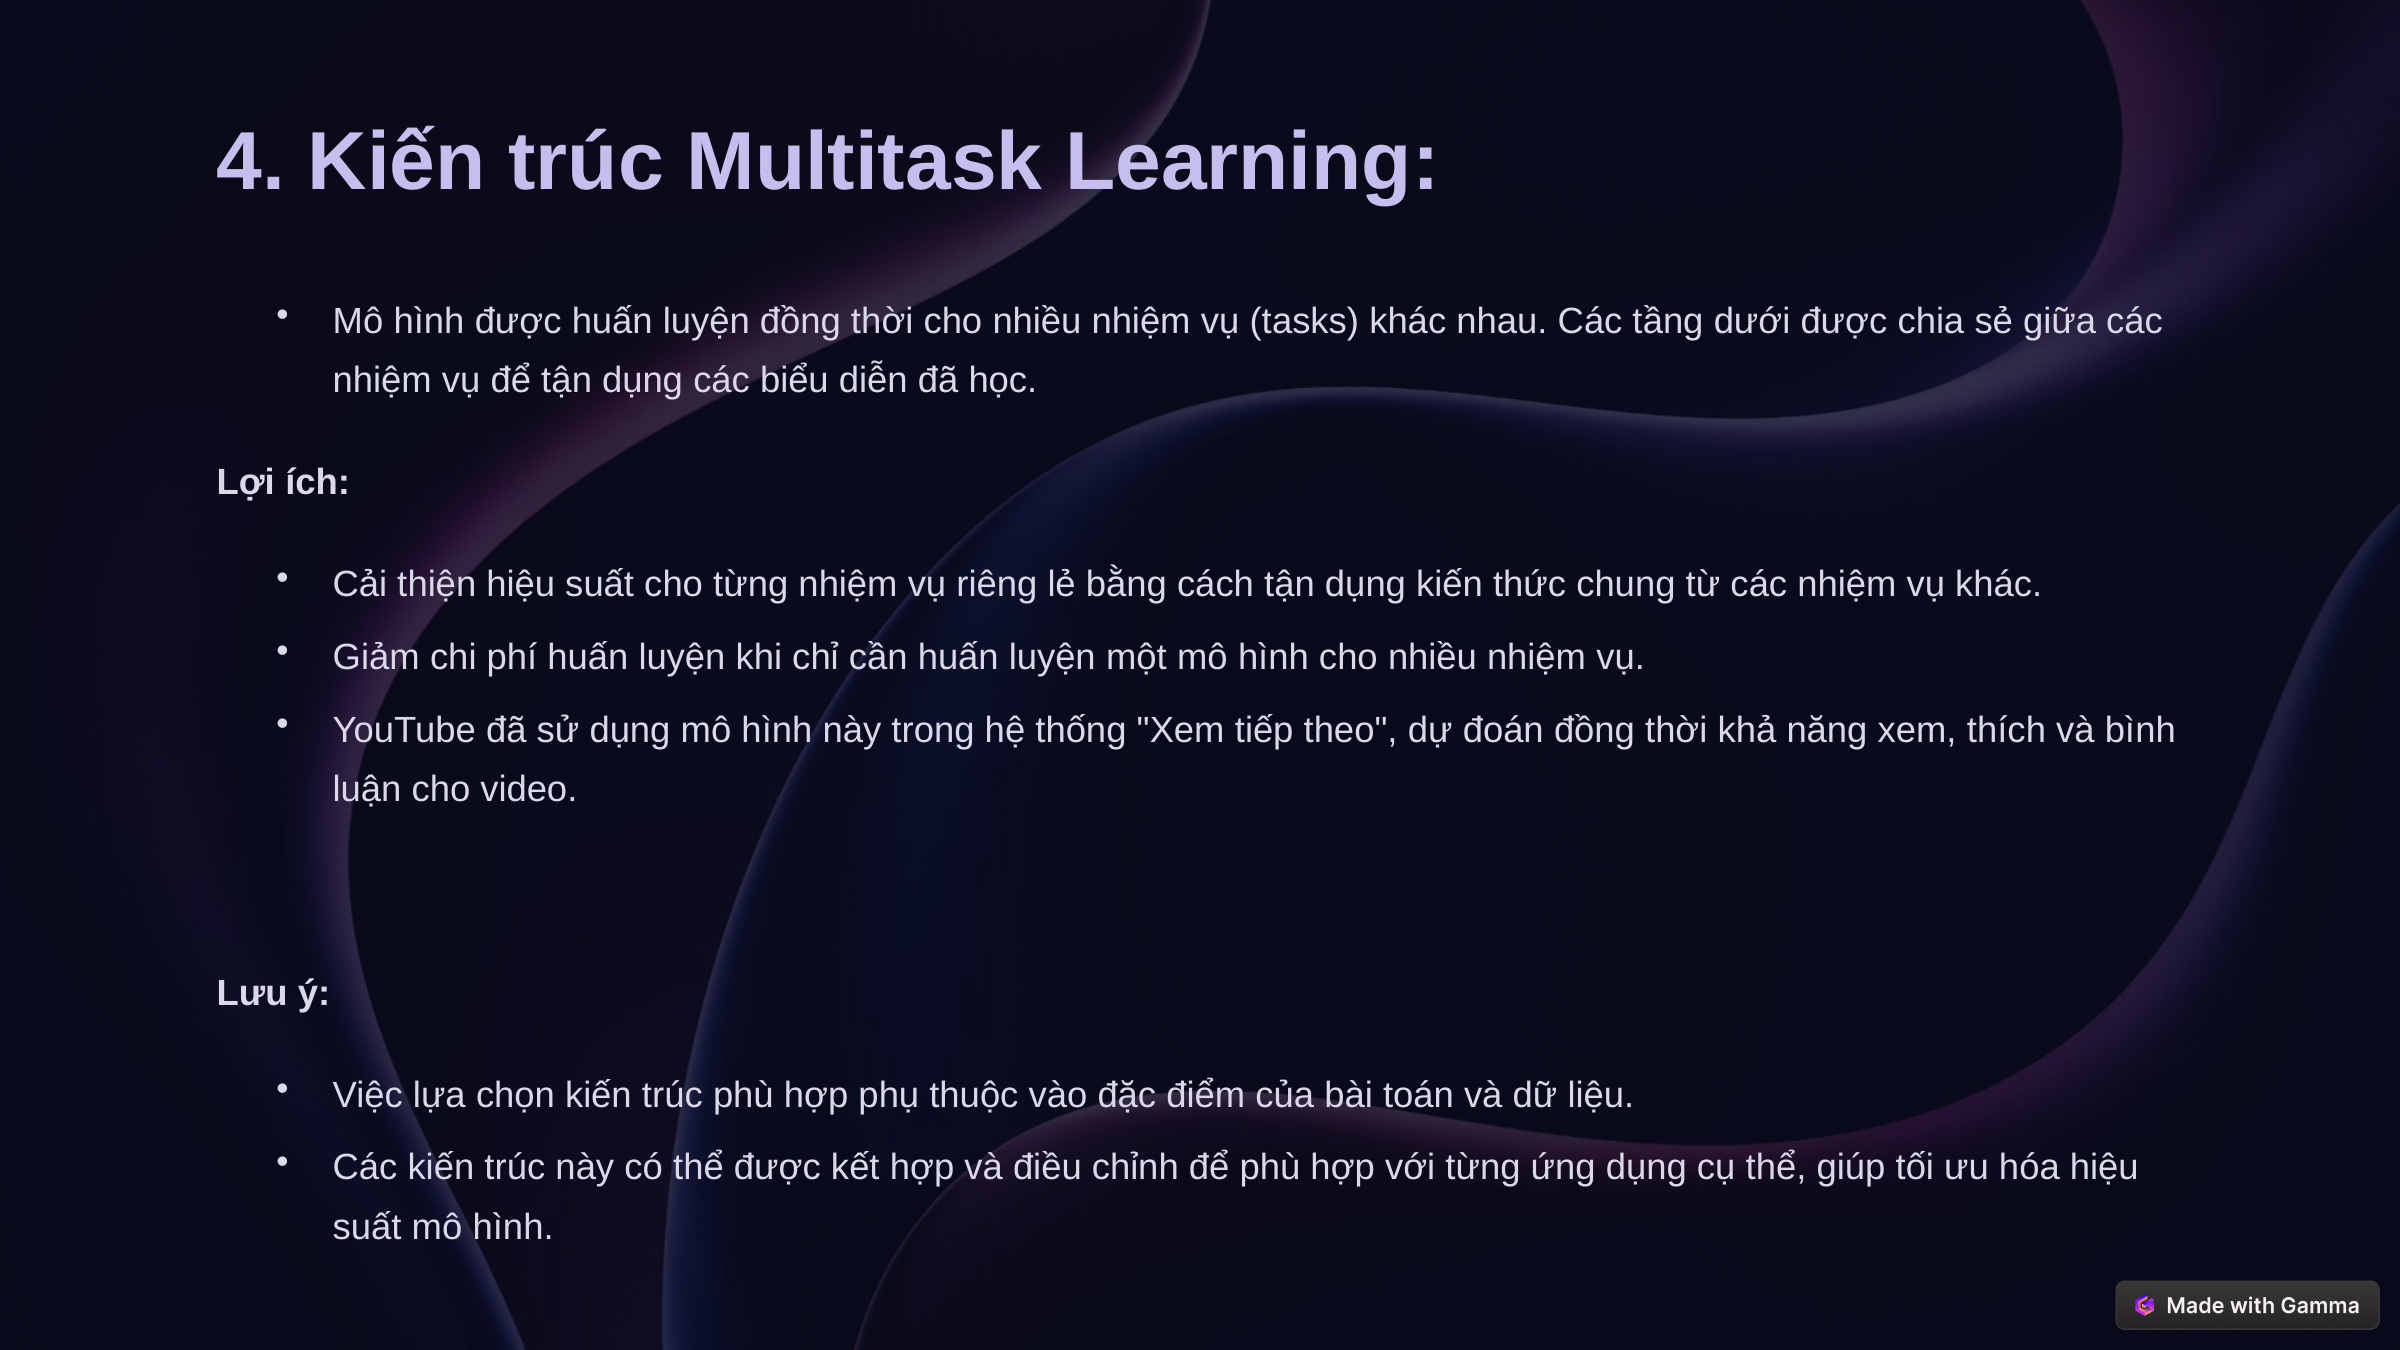

4. Kiến trúc Multitask Learning:
Mô hình được huấn luyện đồng thời cho nhiều nhiệm vụ (tasks) khác nhau. Các tầng dưới được chia sẻ giữa các nhiệm vụ để tận dụng các biểu diễn đã học.
Lợi ích:
Cải thiện hiệu suất cho từng nhiệm vụ riêng lẻ bằng cách tận dụng kiến thức chung từ các nhiệm vụ khác.
Giảm chi phí huấn luyện khi chỉ cần huấn luyện một mô hình cho nhiều nhiệm vụ.
YouTube đã sử dụng mô hình này trong hệ thống "Xem tiếp theo", dự đoán đồng thời khả năng xem, thích và bình luận cho video.

Lưu ý:
Việc lựa chọn kiến trúc phù hợp phụ thuộc vào đặc điểm của bài toán và dữ liệu.
Các kiến trúc này có thể được kết hợp và điều chỉnh để phù hợp với từng ứng dụng cụ thể, giúp tối ưu hóa hiệu suất mô hình.